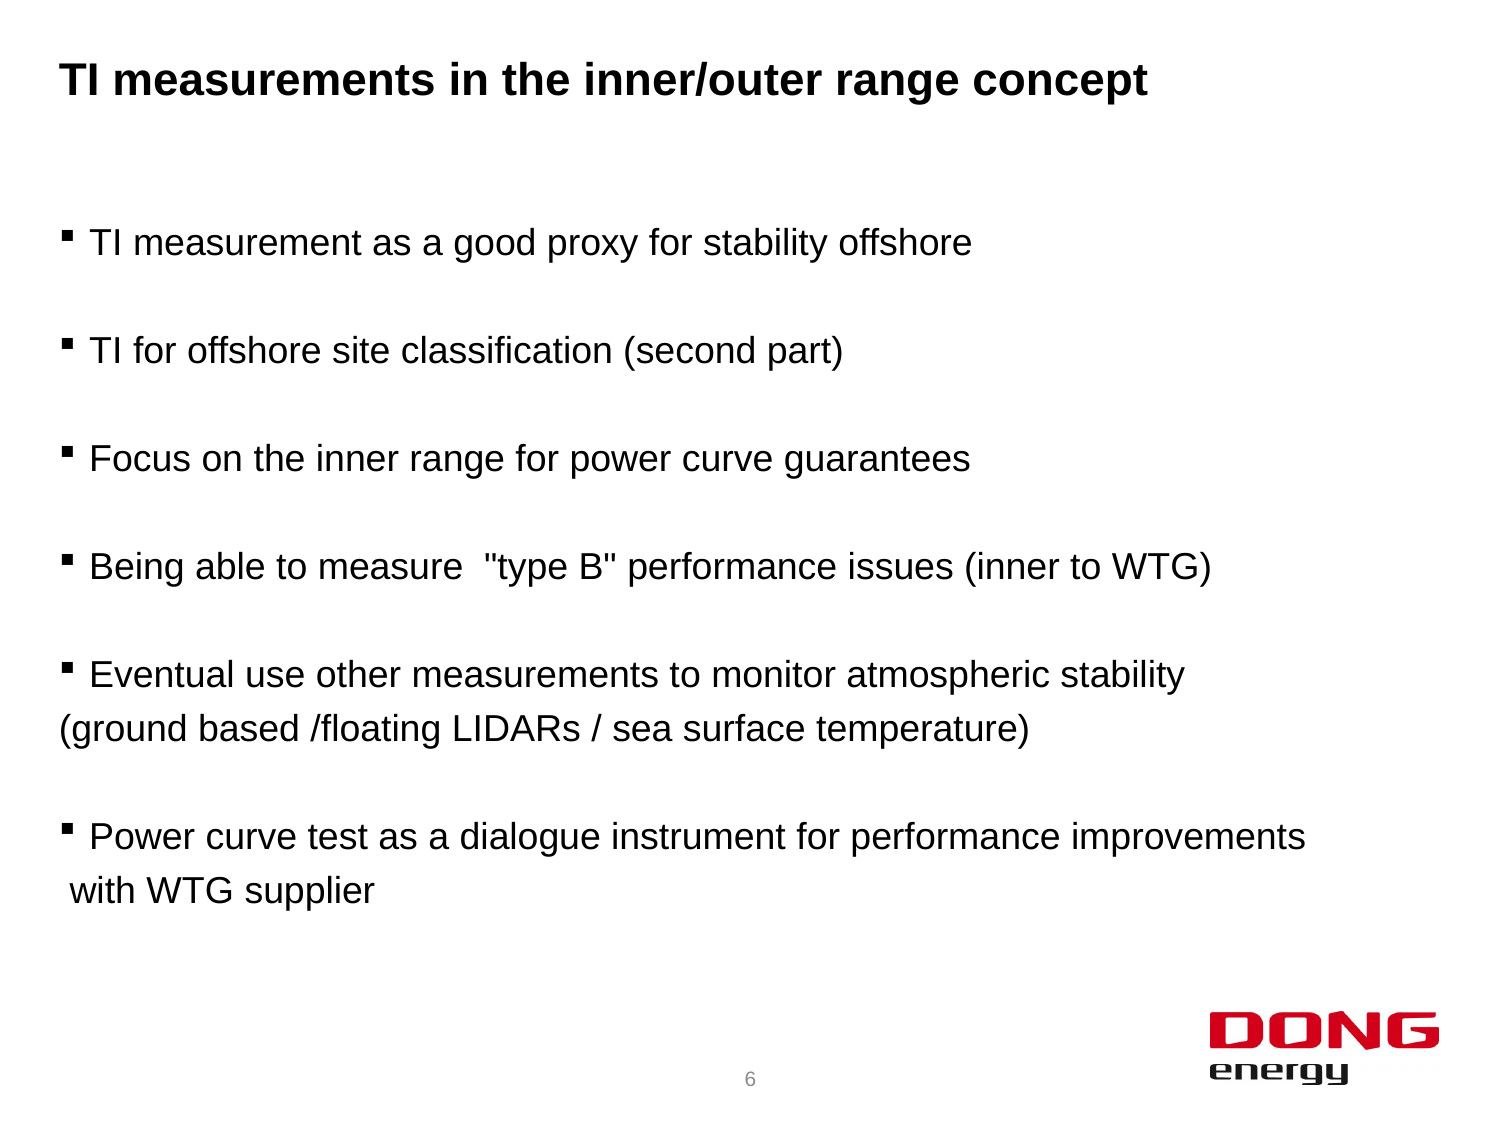

# TI measurements in the inner/outer range concept
TI measurement as a good proxy for stability offshore

TI for offshore site classification (second part)

Focus on the inner range for power curve guarantees

Being able to measure  "type B" performance issues (inner to WTG)

Eventual use other measurements to monitor atmospheric stability
(ground based /floating LIDARs / sea surface temperature)

Power curve test as a dialogue instrument for performance improvements
 with WTG supplier

6